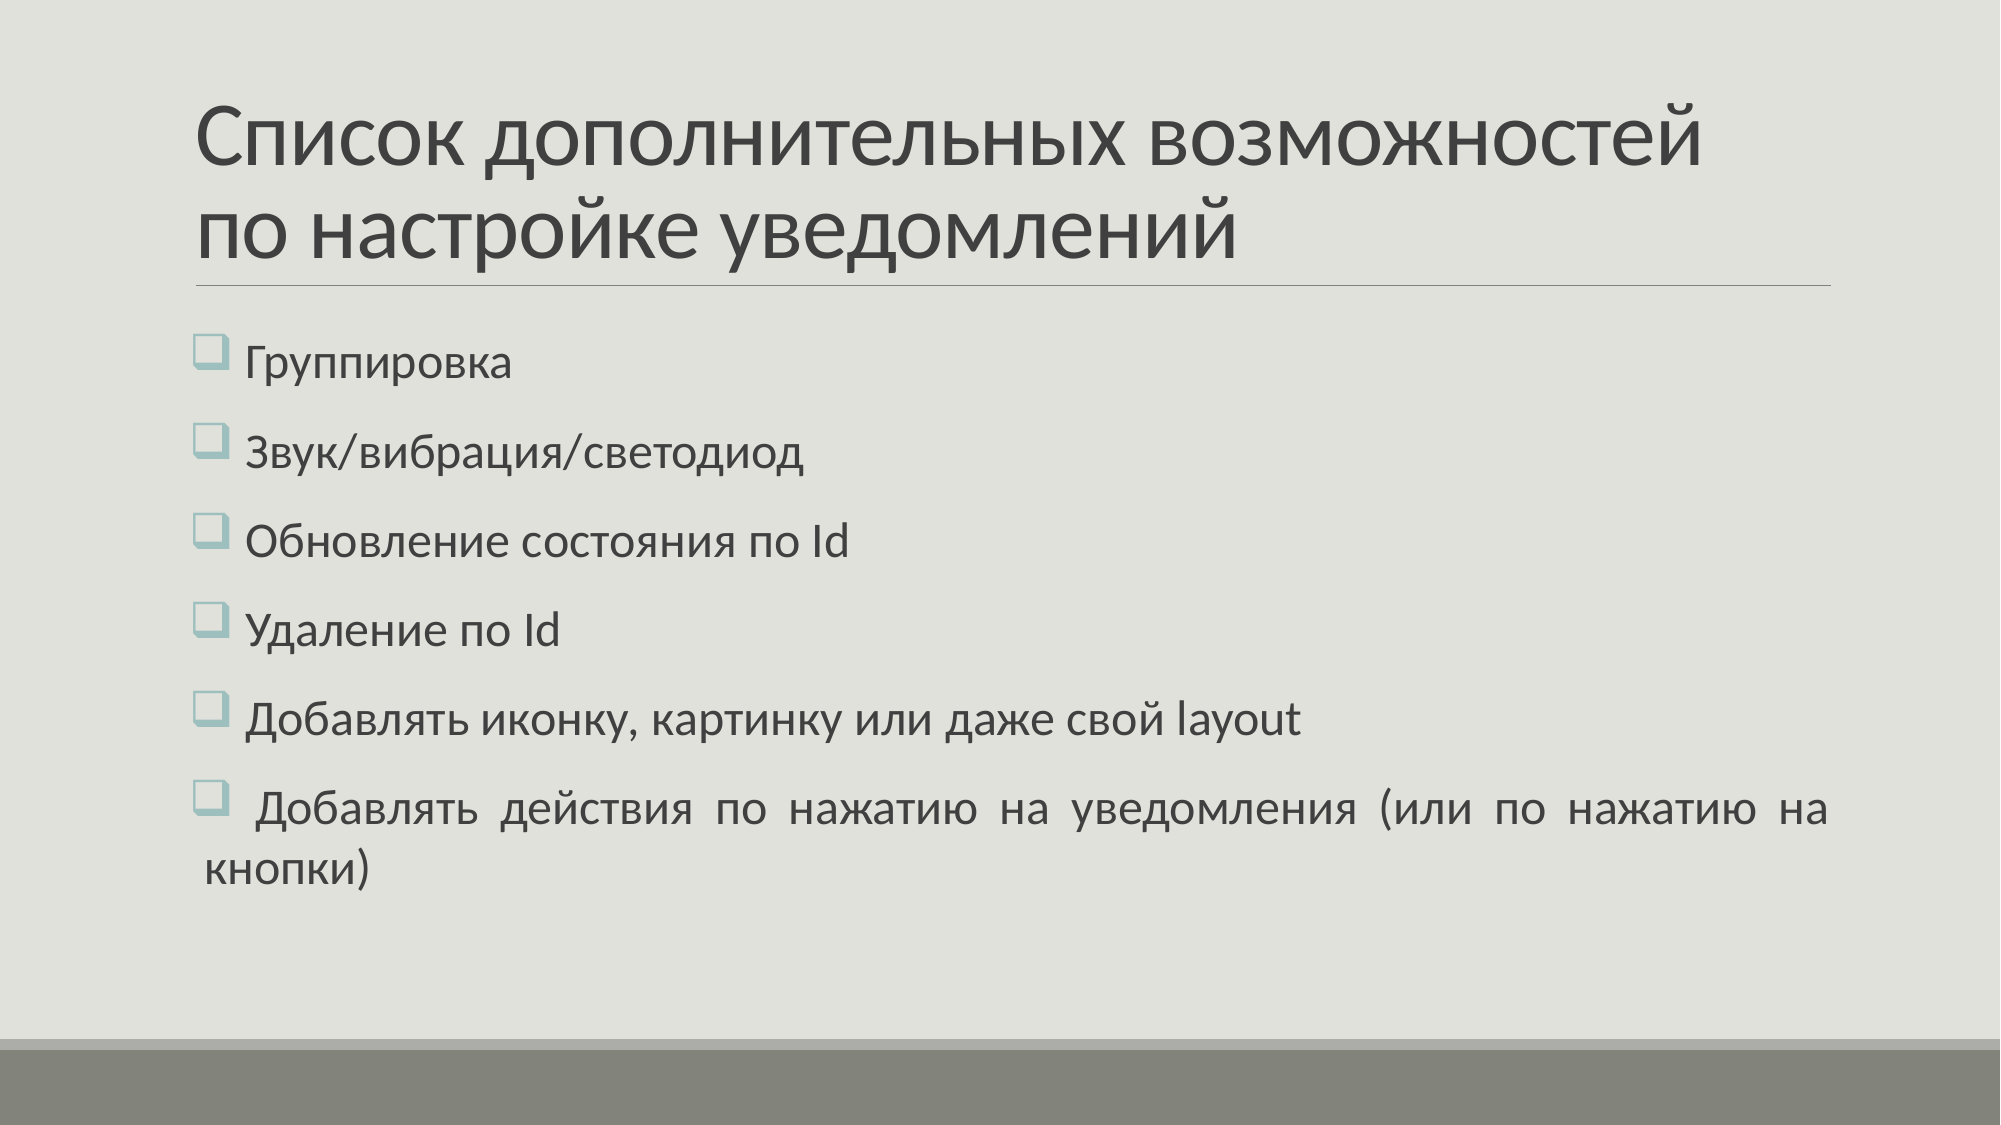

# Список дополнительных возможностей по настройке уведомлений

 Группировка
 Звук/вибрация/светодиод
 Обновление состояния по Id
 Удаление по Id
 Добавлять иконку, картинку или даже свой layout
 Добавлять действия по нажатию на уведомления (или по нажатию на кнопки)